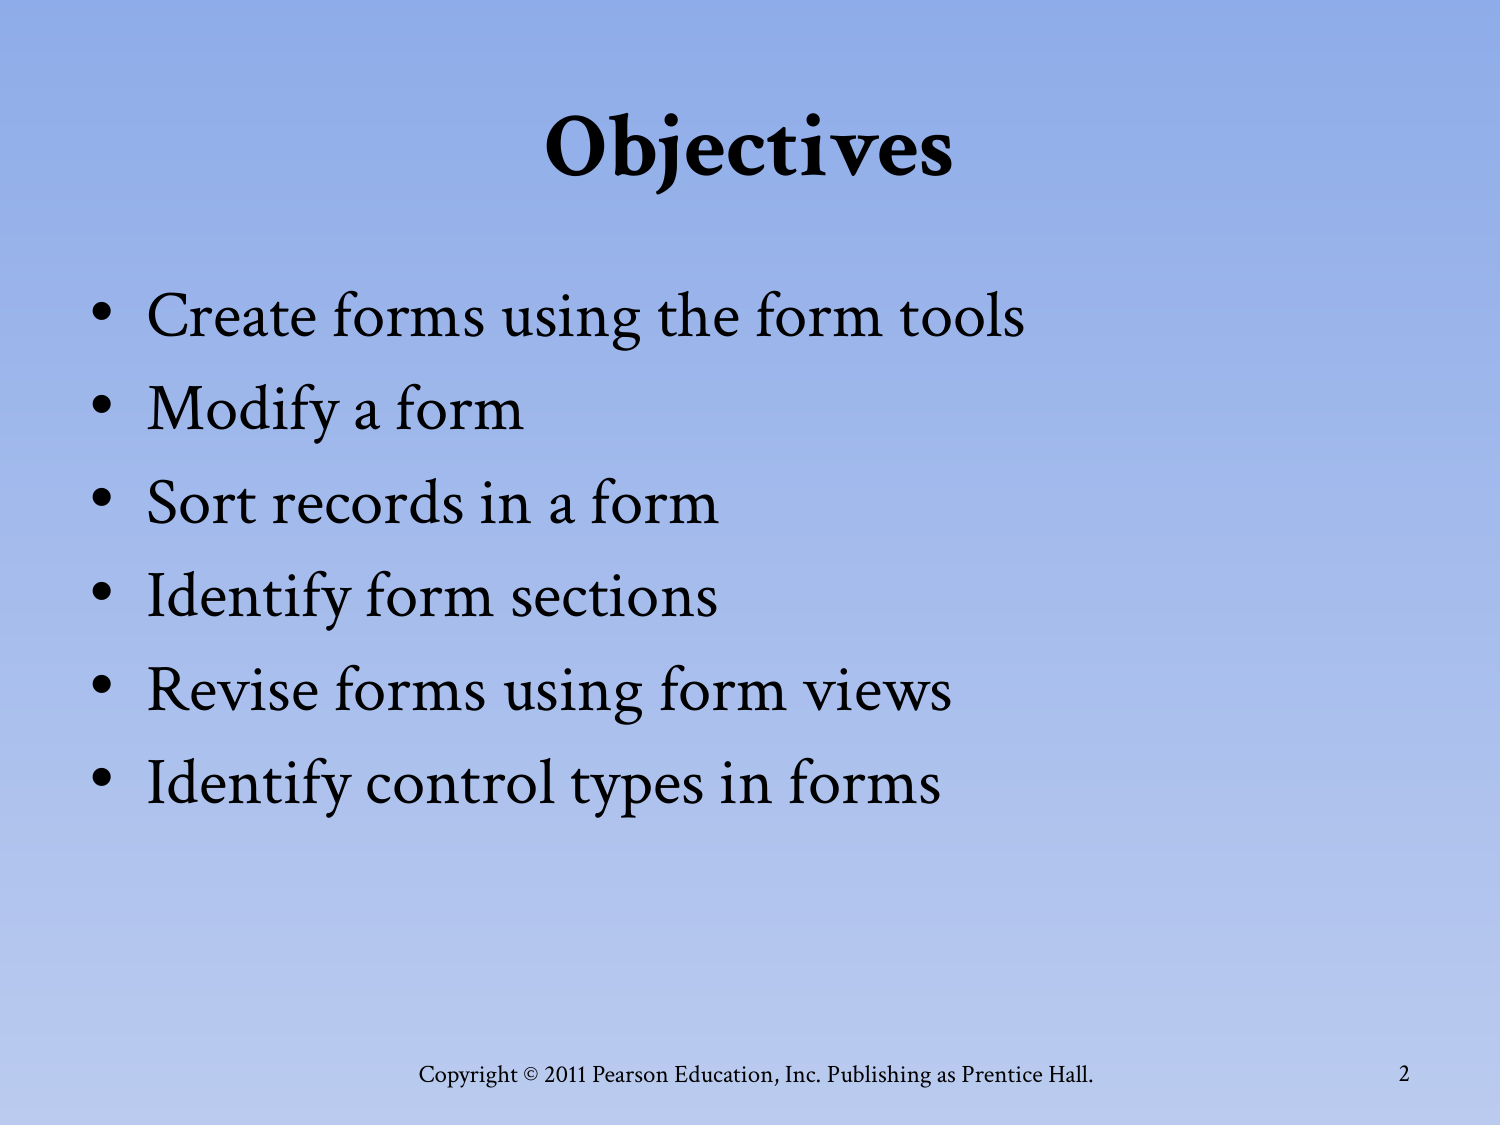

# Objectives
Create forms using the form tools
Modify a form
Sort records in a form
Identify form sections
Revise forms using form views
Identify control types in forms

Copyright © 2011 Pearson Education, Inc. Publishing as Prentice Hall.

2